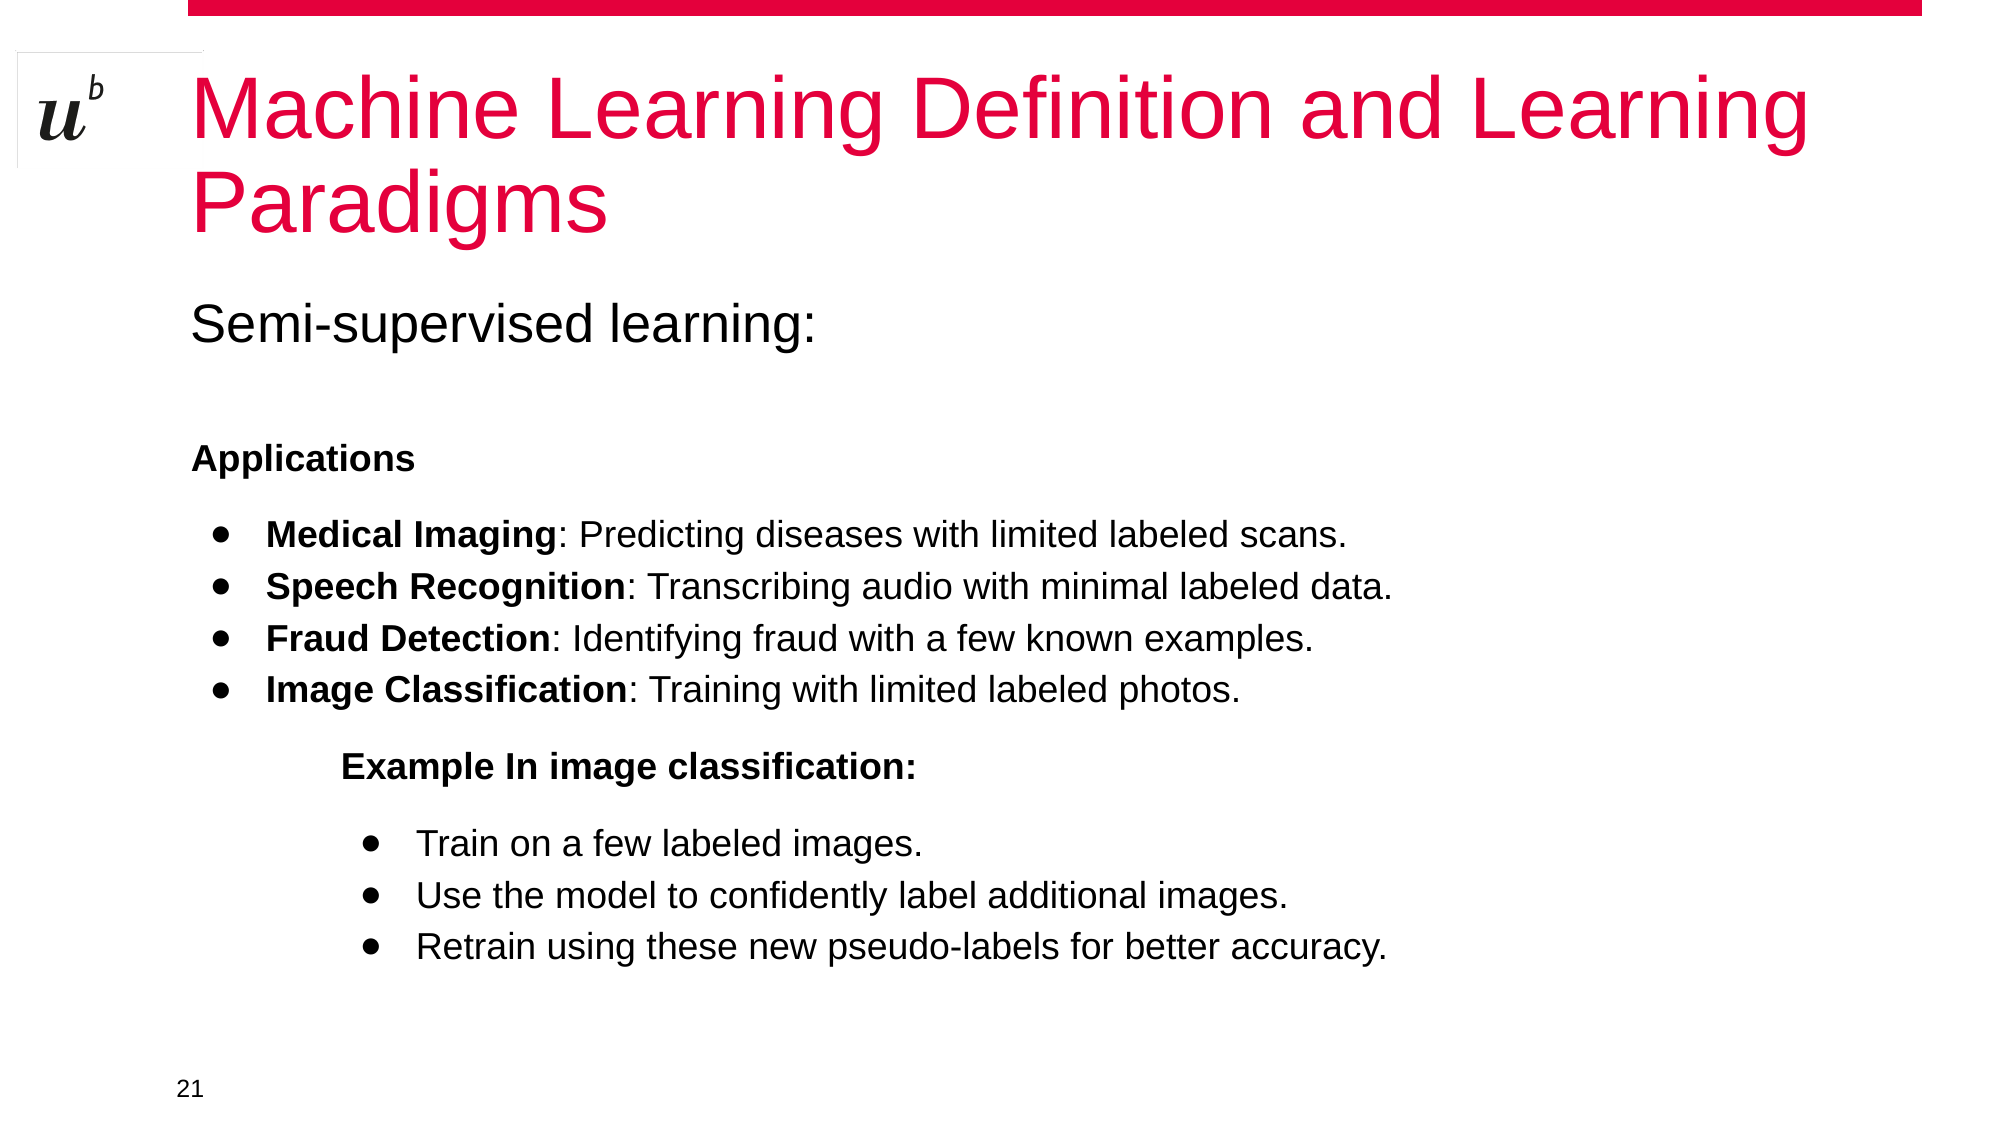

# Machine Learning Definition and Learning Paradigms
Semi-supervised learning:

Applications
Medical Imaging: Predicting diseases with limited labeled scans.
Speech Recognition: Transcribing audio with minimal labeled data.
Fraud Detection: Identifying fraud with a few known examples.
Image Classification: Training with limited labeled photos.
Example In image classification:
Train on a few labeled images.
Use the model to confidently label additional images.
Retrain using these new pseudo-labels for better accuracy.
21